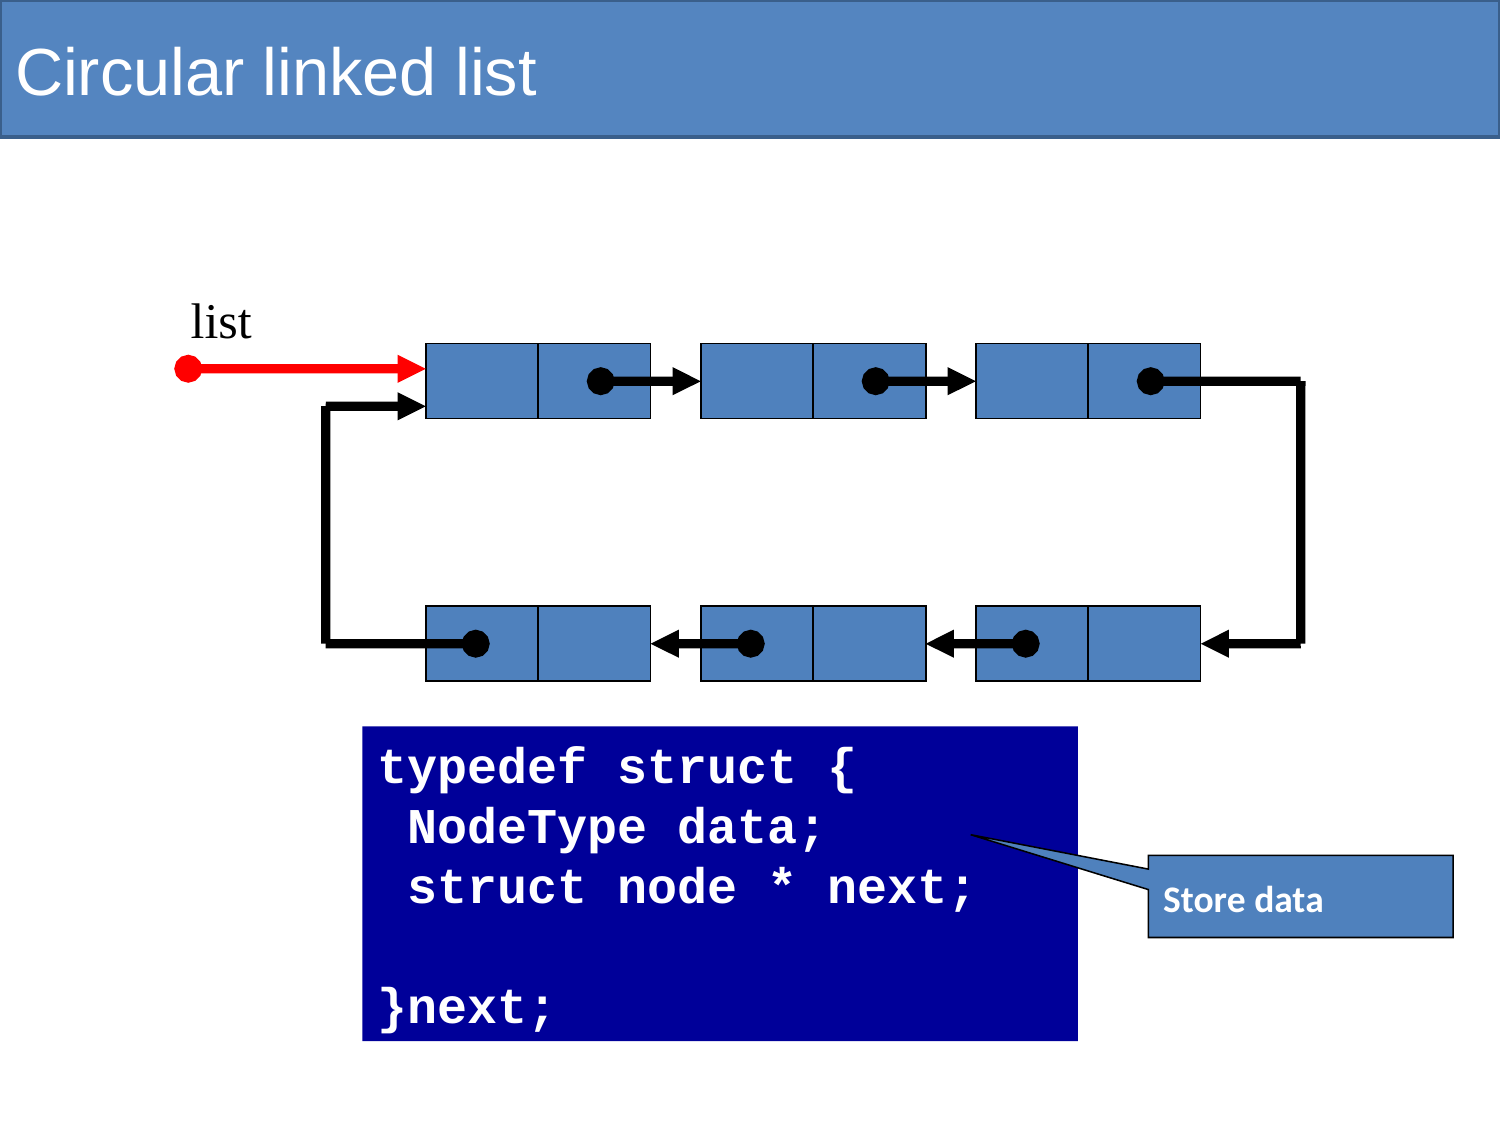

# Circular linked list
list

typedef struct {
 NodeType data;
 struct node * next;
}next;

Store data